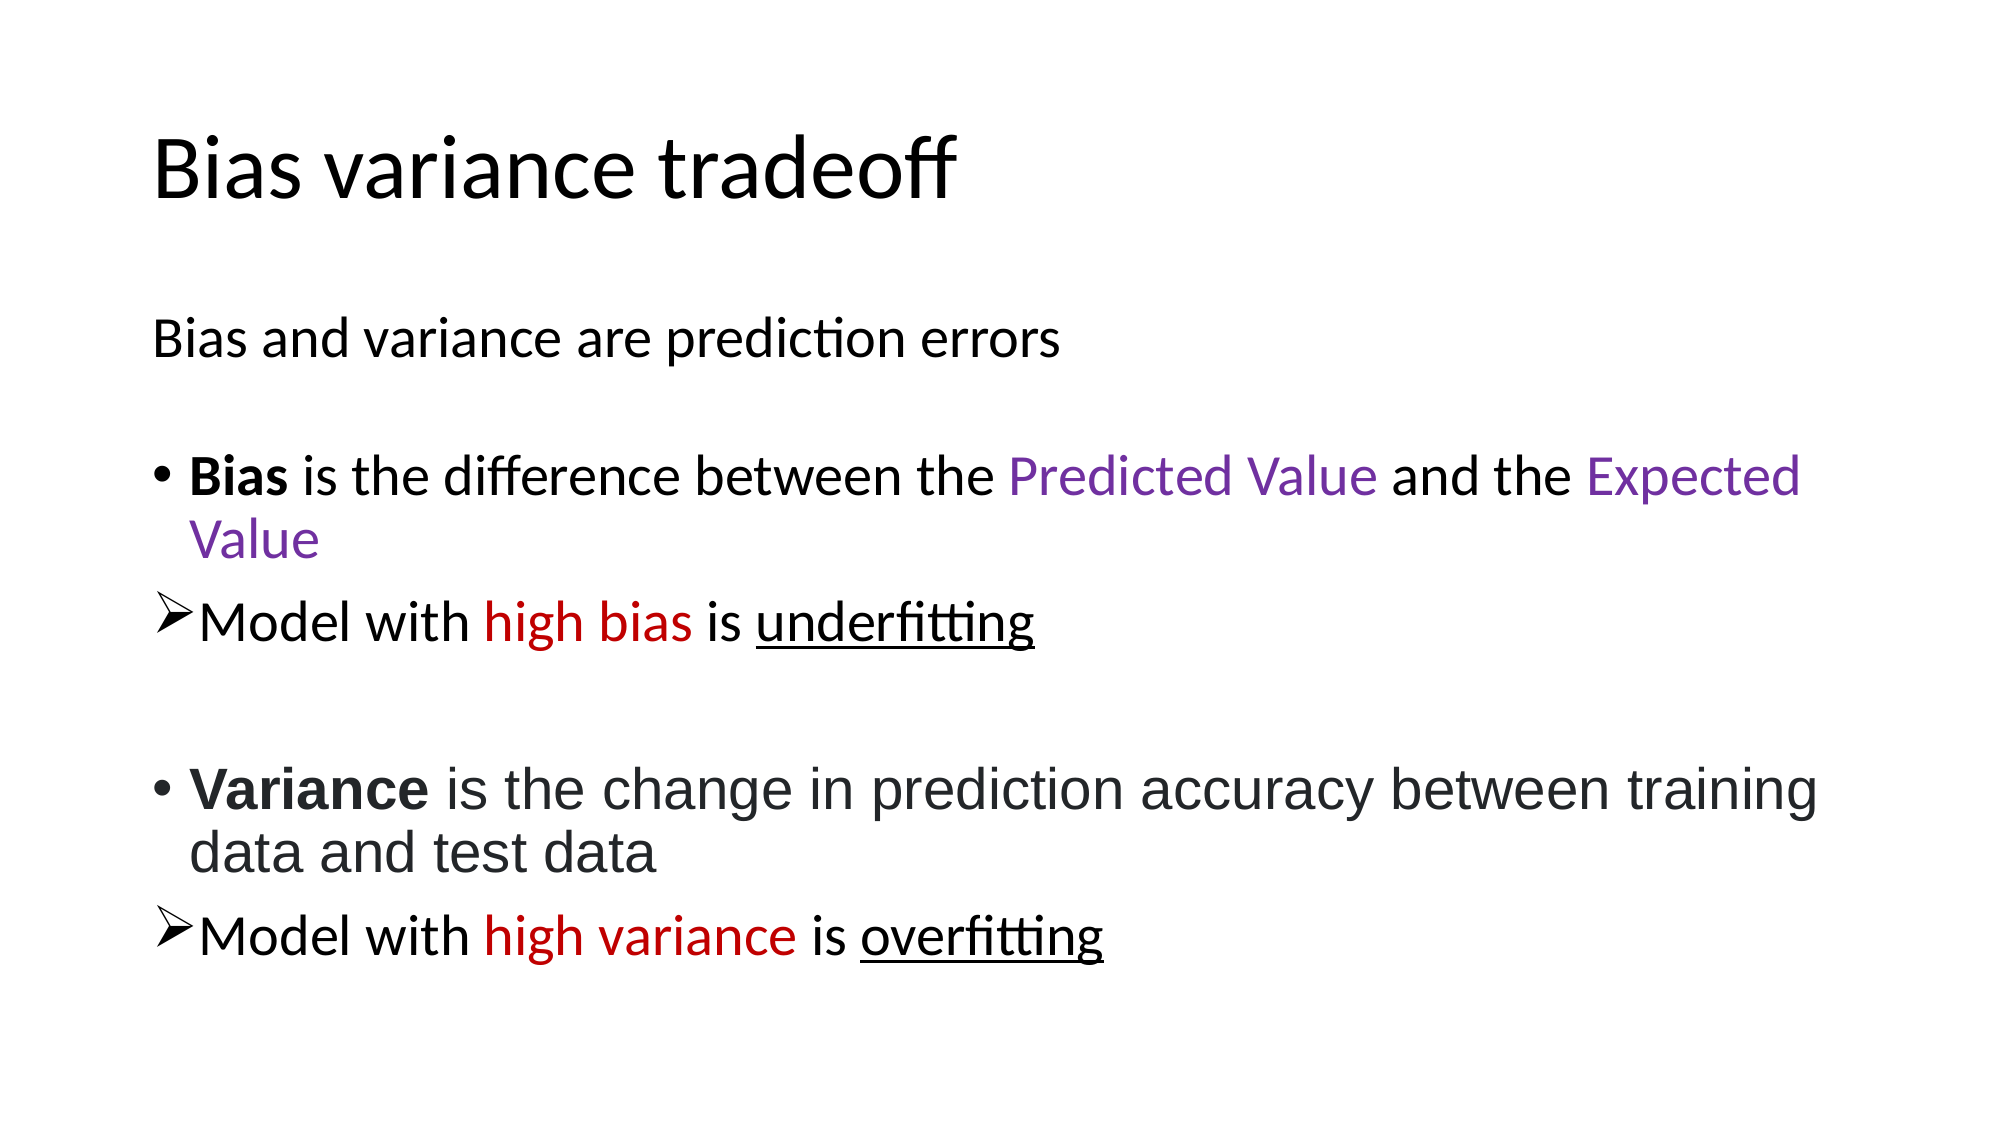

# Bias variance tradeoff
Bias and variance are prediction errors

Bias is the difference between the Predicted Value and the Expected Value
Model with high bias is underfitting

Variance is the change in prediction accuracy between training data and test data
Model with high variance is overfitting